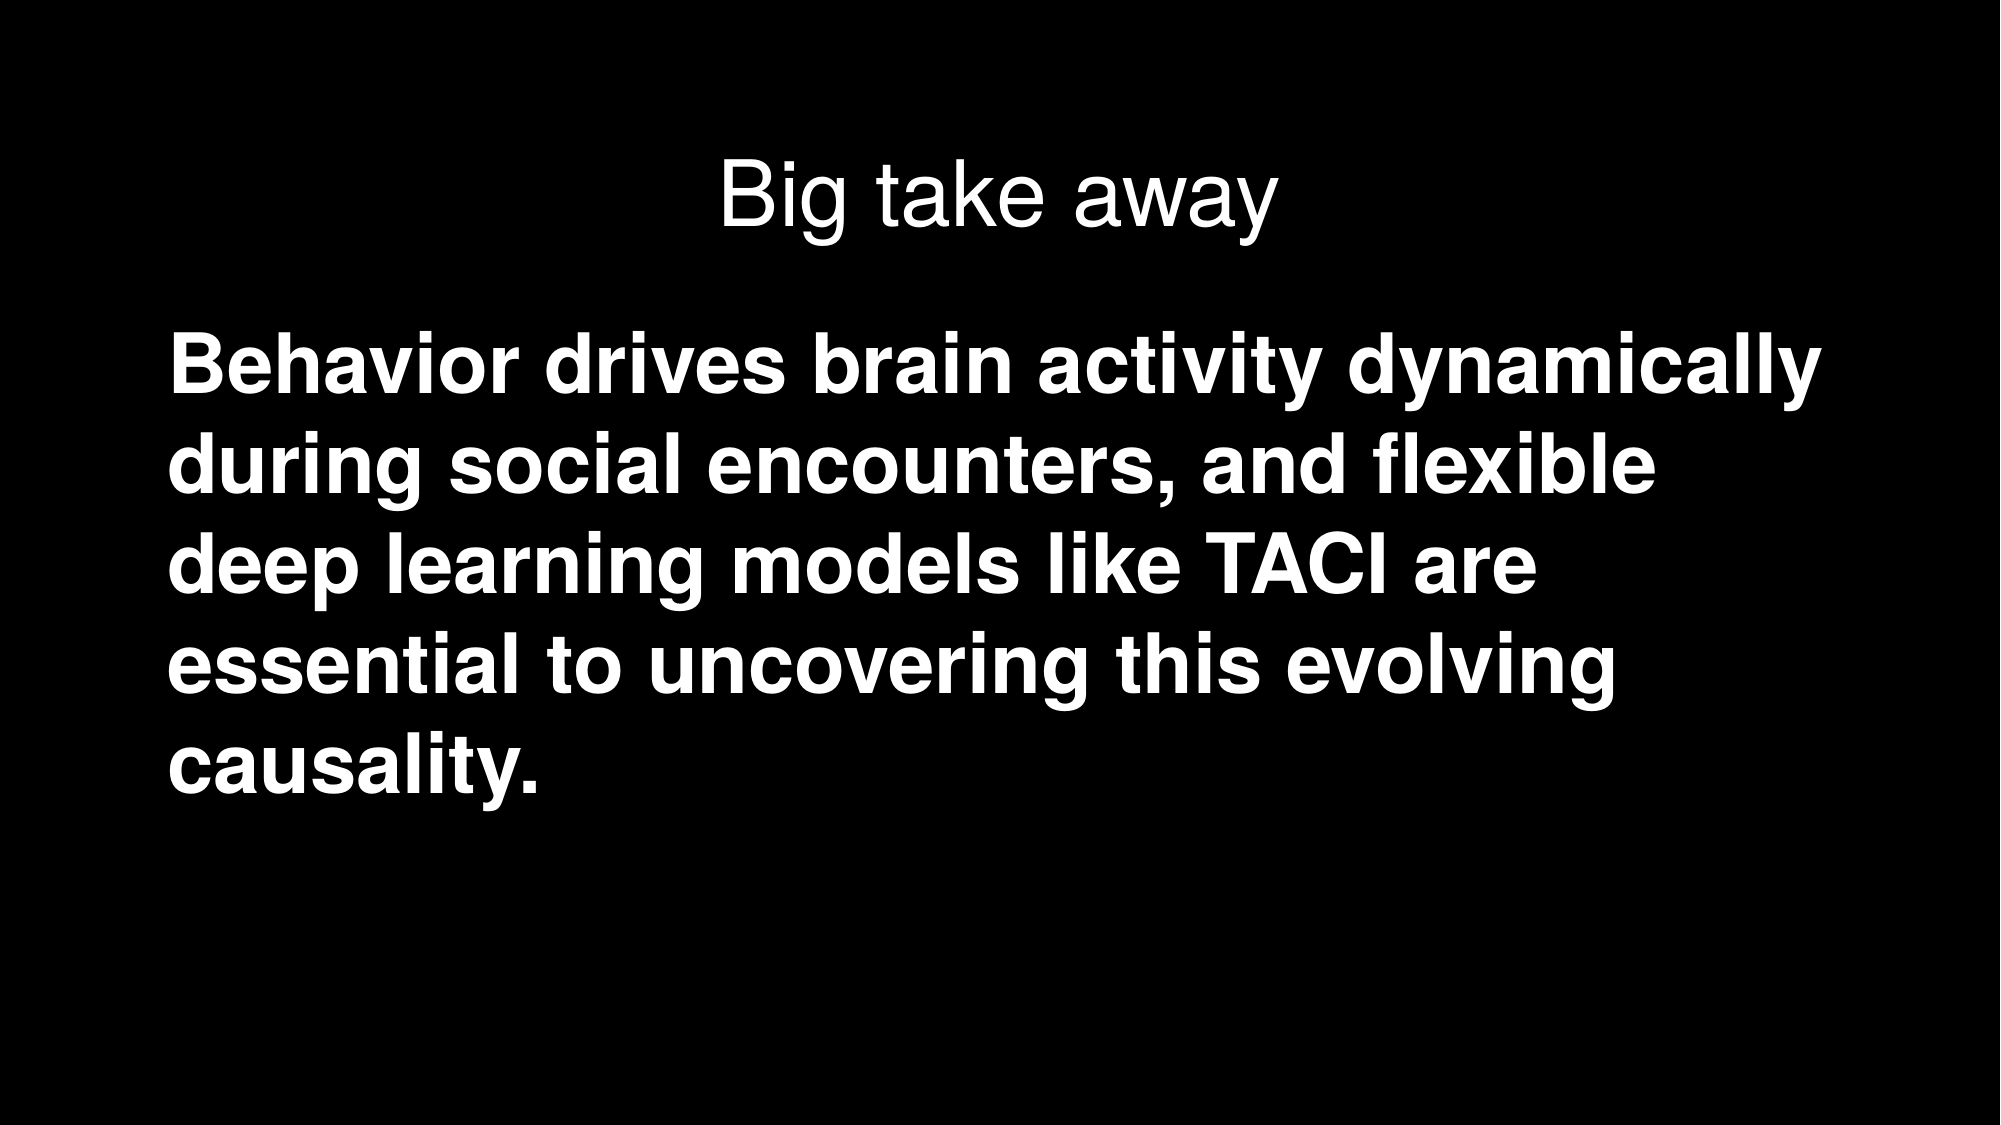

# Big take away
Behavior drives brain activity dynamically during social encounters, and flexible deep learning models like TACI are essential to uncovering this evolving causality.